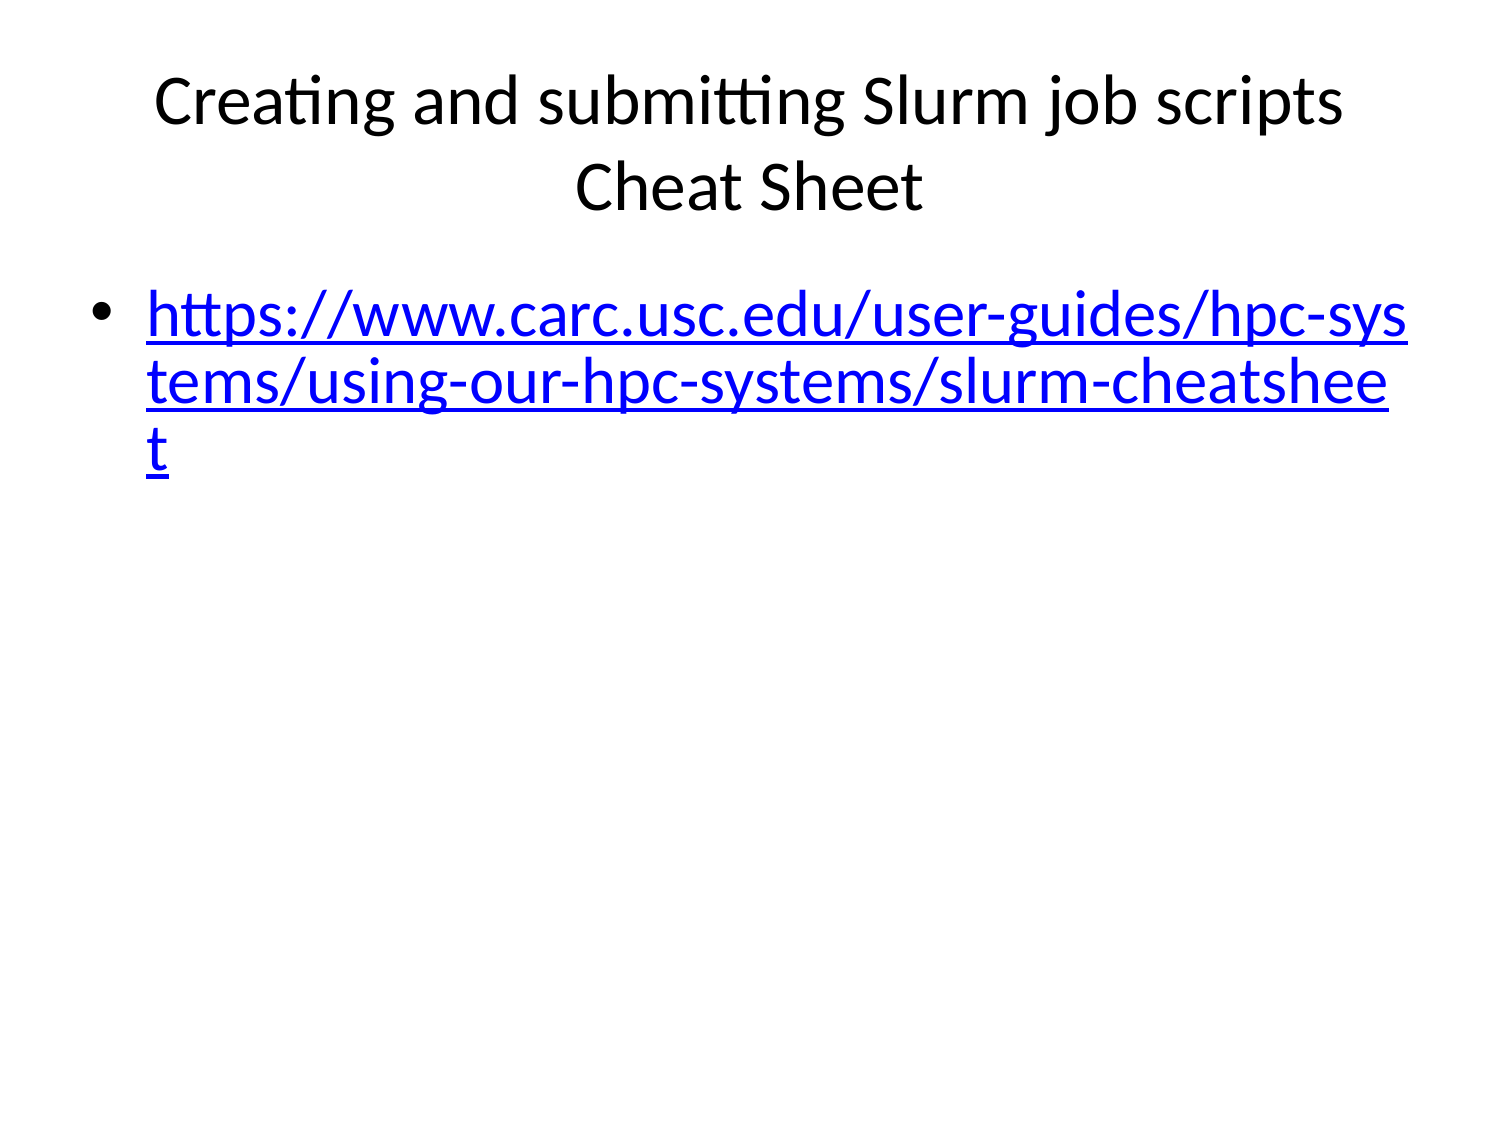

# Creating and submitting Slurm job scripts Cheat Sheet
https://www.carc.usc.edu/user-guides/hpc-systems/using-our-hpc-systems/slurm-cheatsheet